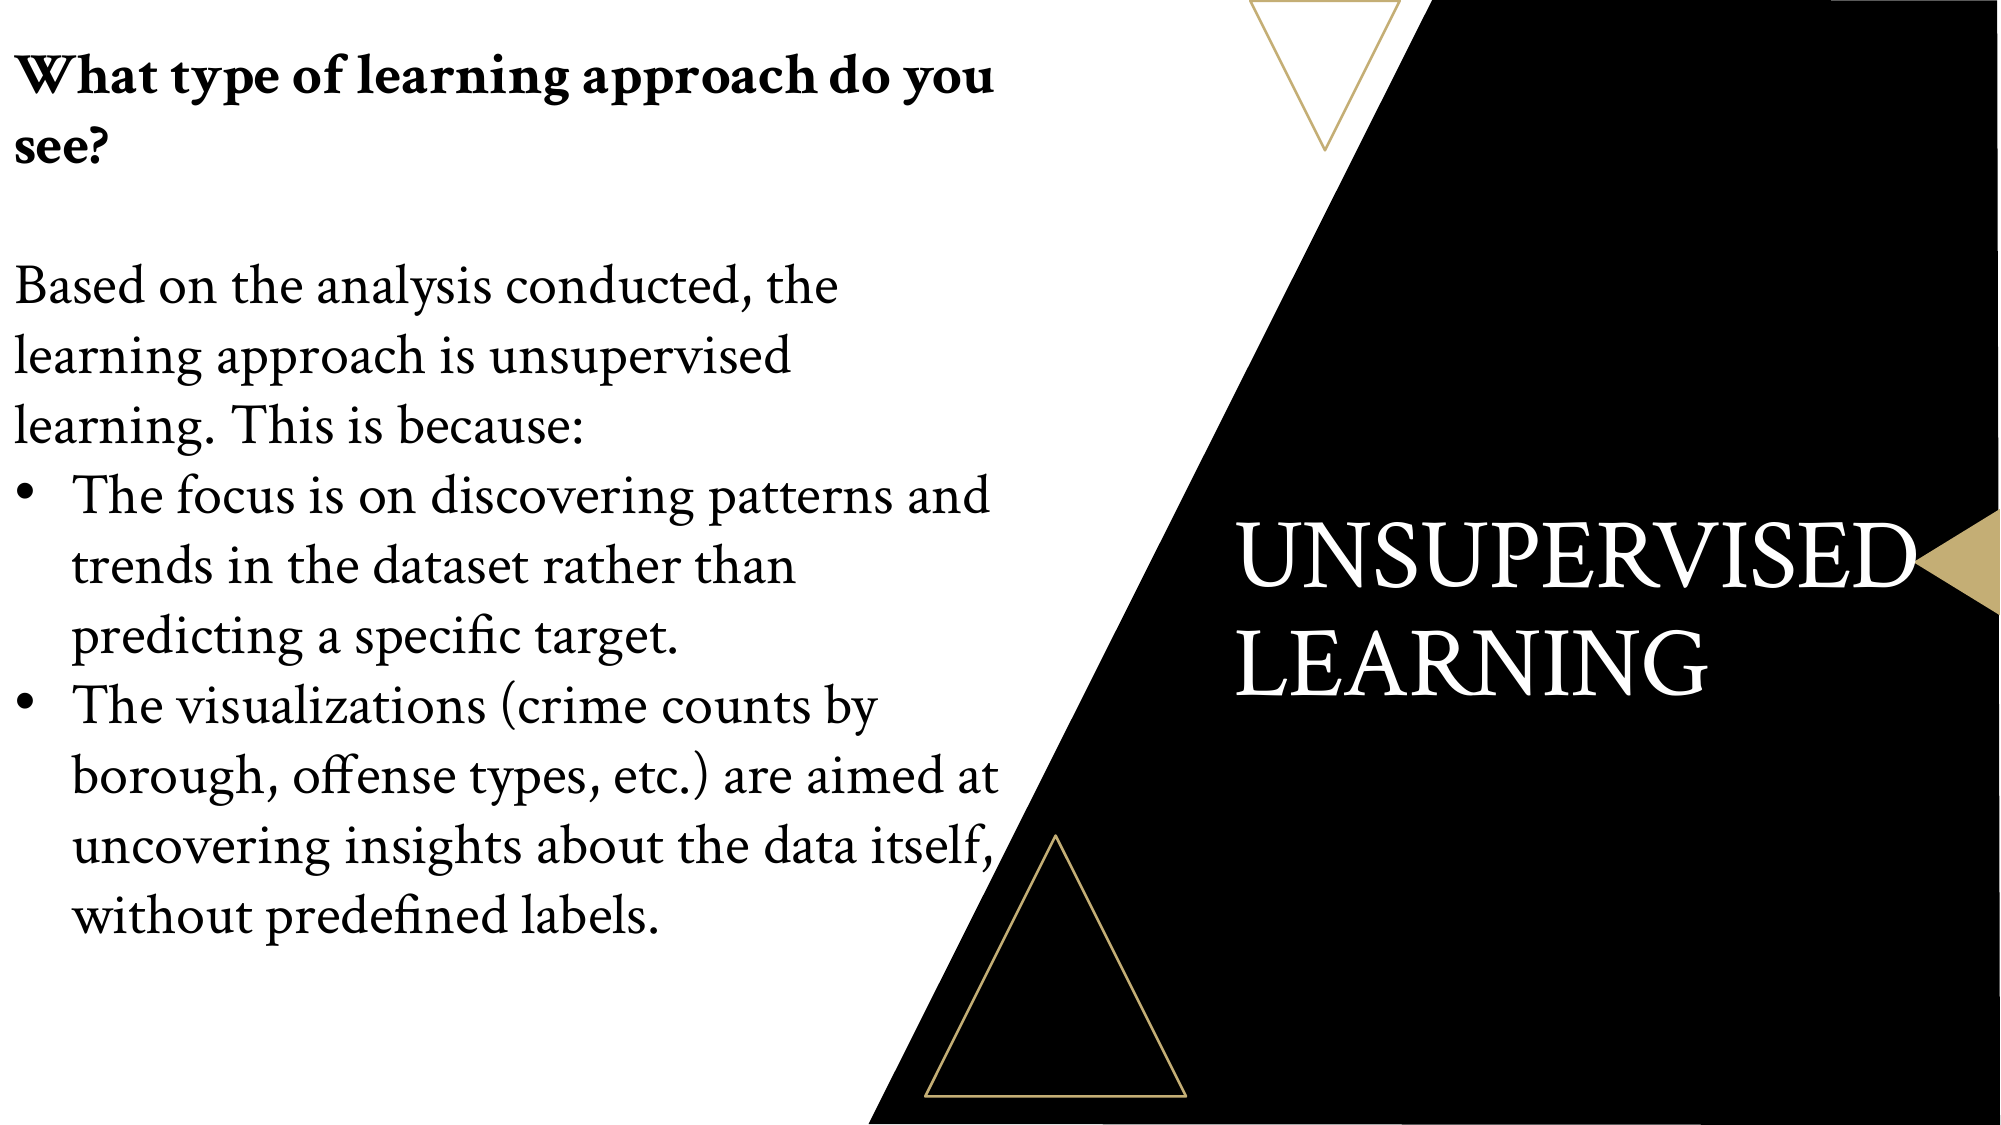

⁠What type of learning approach do you see?

Based on the analysis conducted, the learning approach is unsupervised learning. This is because:
The focus is on discovering patterns and trends in the dataset rather than predicting a specific target.
The visualizations (crime counts by borough, offense types, etc.) are aimed at uncovering insights about the data itself, without predefined labels.
# UNSUPERVISED LEARNING